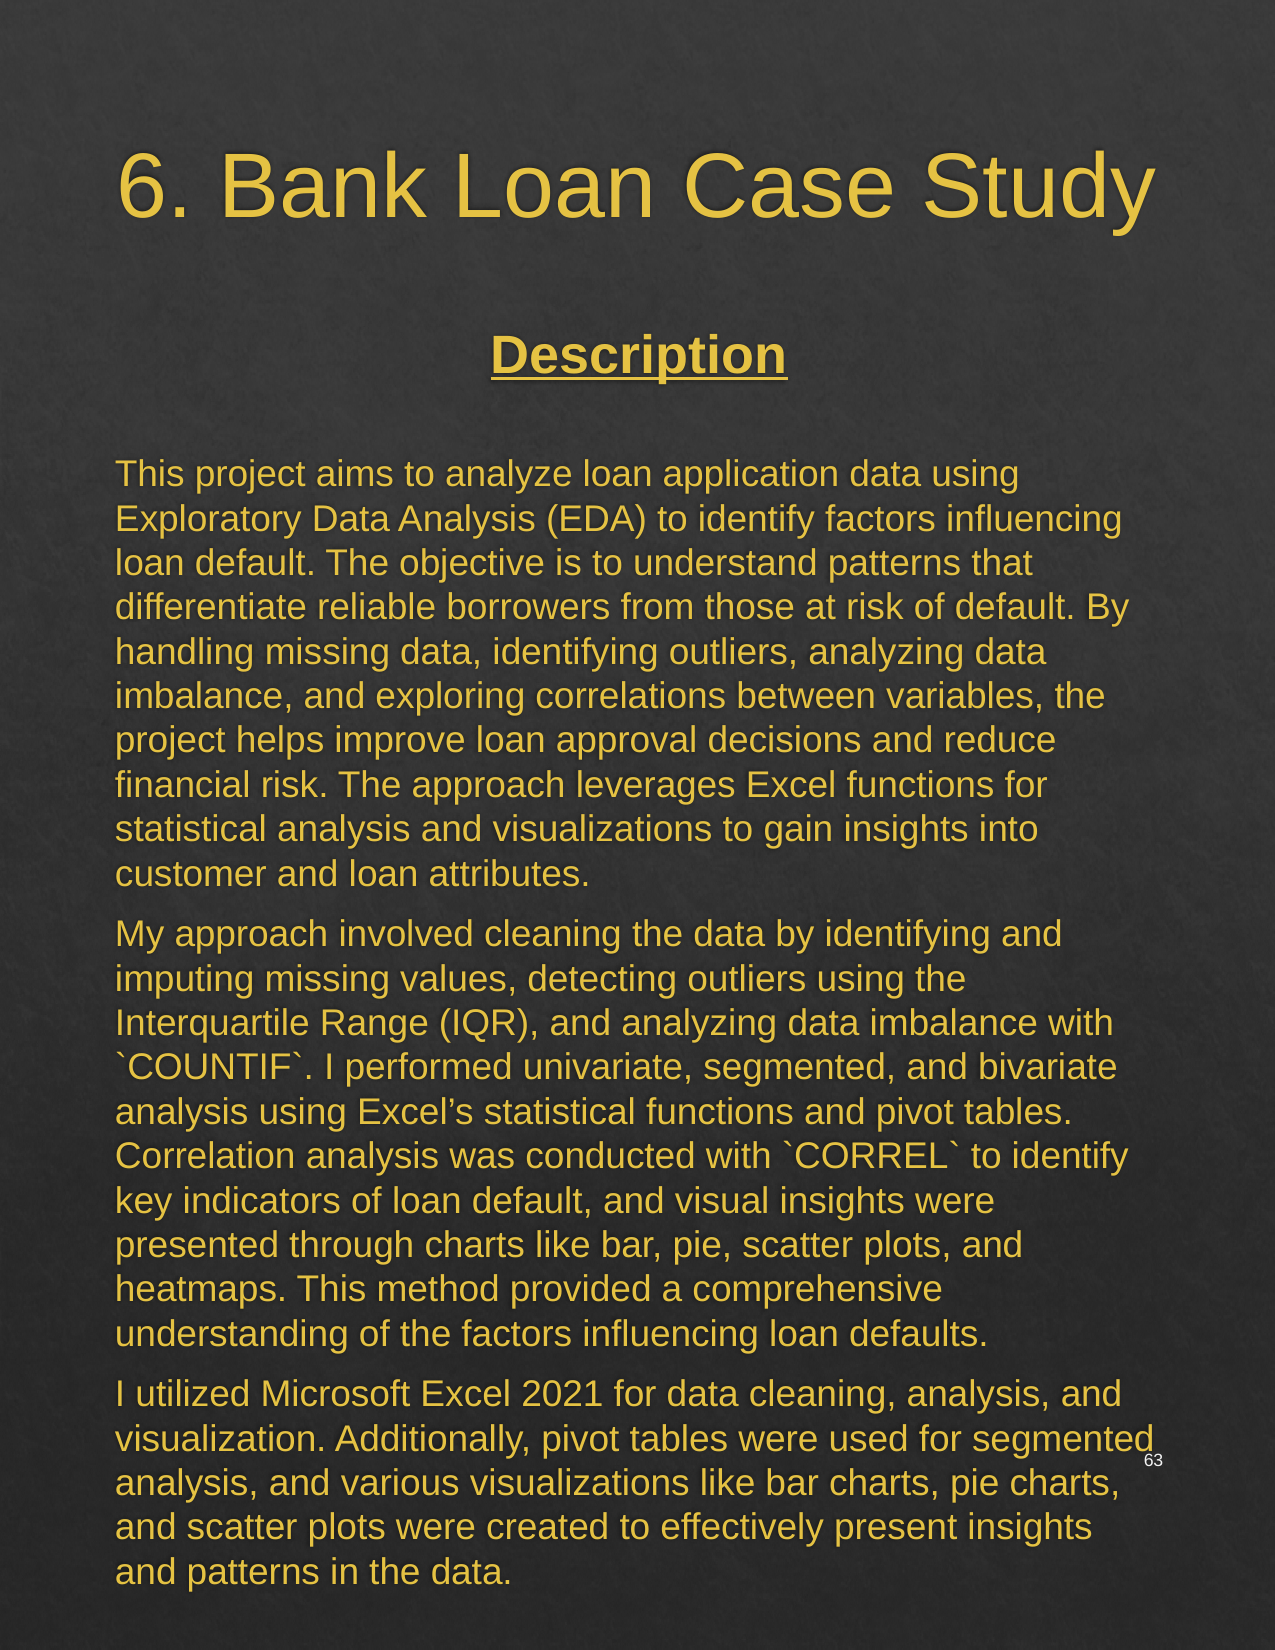

# 6. Bank Loan Case Study
Description

This project aims to analyze loan application data using Exploratory Data Analysis (EDA) to identify factors influencing loan default. The objective is to understand patterns that differentiate reliable borrowers from those at risk of default. By handling missing data, identifying outliers, analyzing data imbalance, and exploring correlations between variables, the project helps improve loan approval decisions and reduce financial risk. The approach leverages Excel functions for statistical analysis and visualizations to gain insights into customer and loan attributes.
My approach involved cleaning the data by identifying and imputing missing values, detecting outliers using the Interquartile Range (IQR), and analyzing data imbalance with `COUNTIF`. I performed univariate, segmented, and bivariate analysis using Excel’s statistical functions and pivot tables. Correlation analysis was conducted with `CORREL` to identify key indicators of loan default, and visual insights were presented through charts like bar, pie, scatter plots, and heatmaps. This method provided a comprehensive understanding of the factors influencing loan defaults.
I utilized Microsoft Excel 2021 for data cleaning, analysis, and visualization. Additionally, pivot tables were used for segmented analysis, and various visualizations like bar charts, pie charts, and scatter plots were created to effectively present insights and patterns in the data.
63